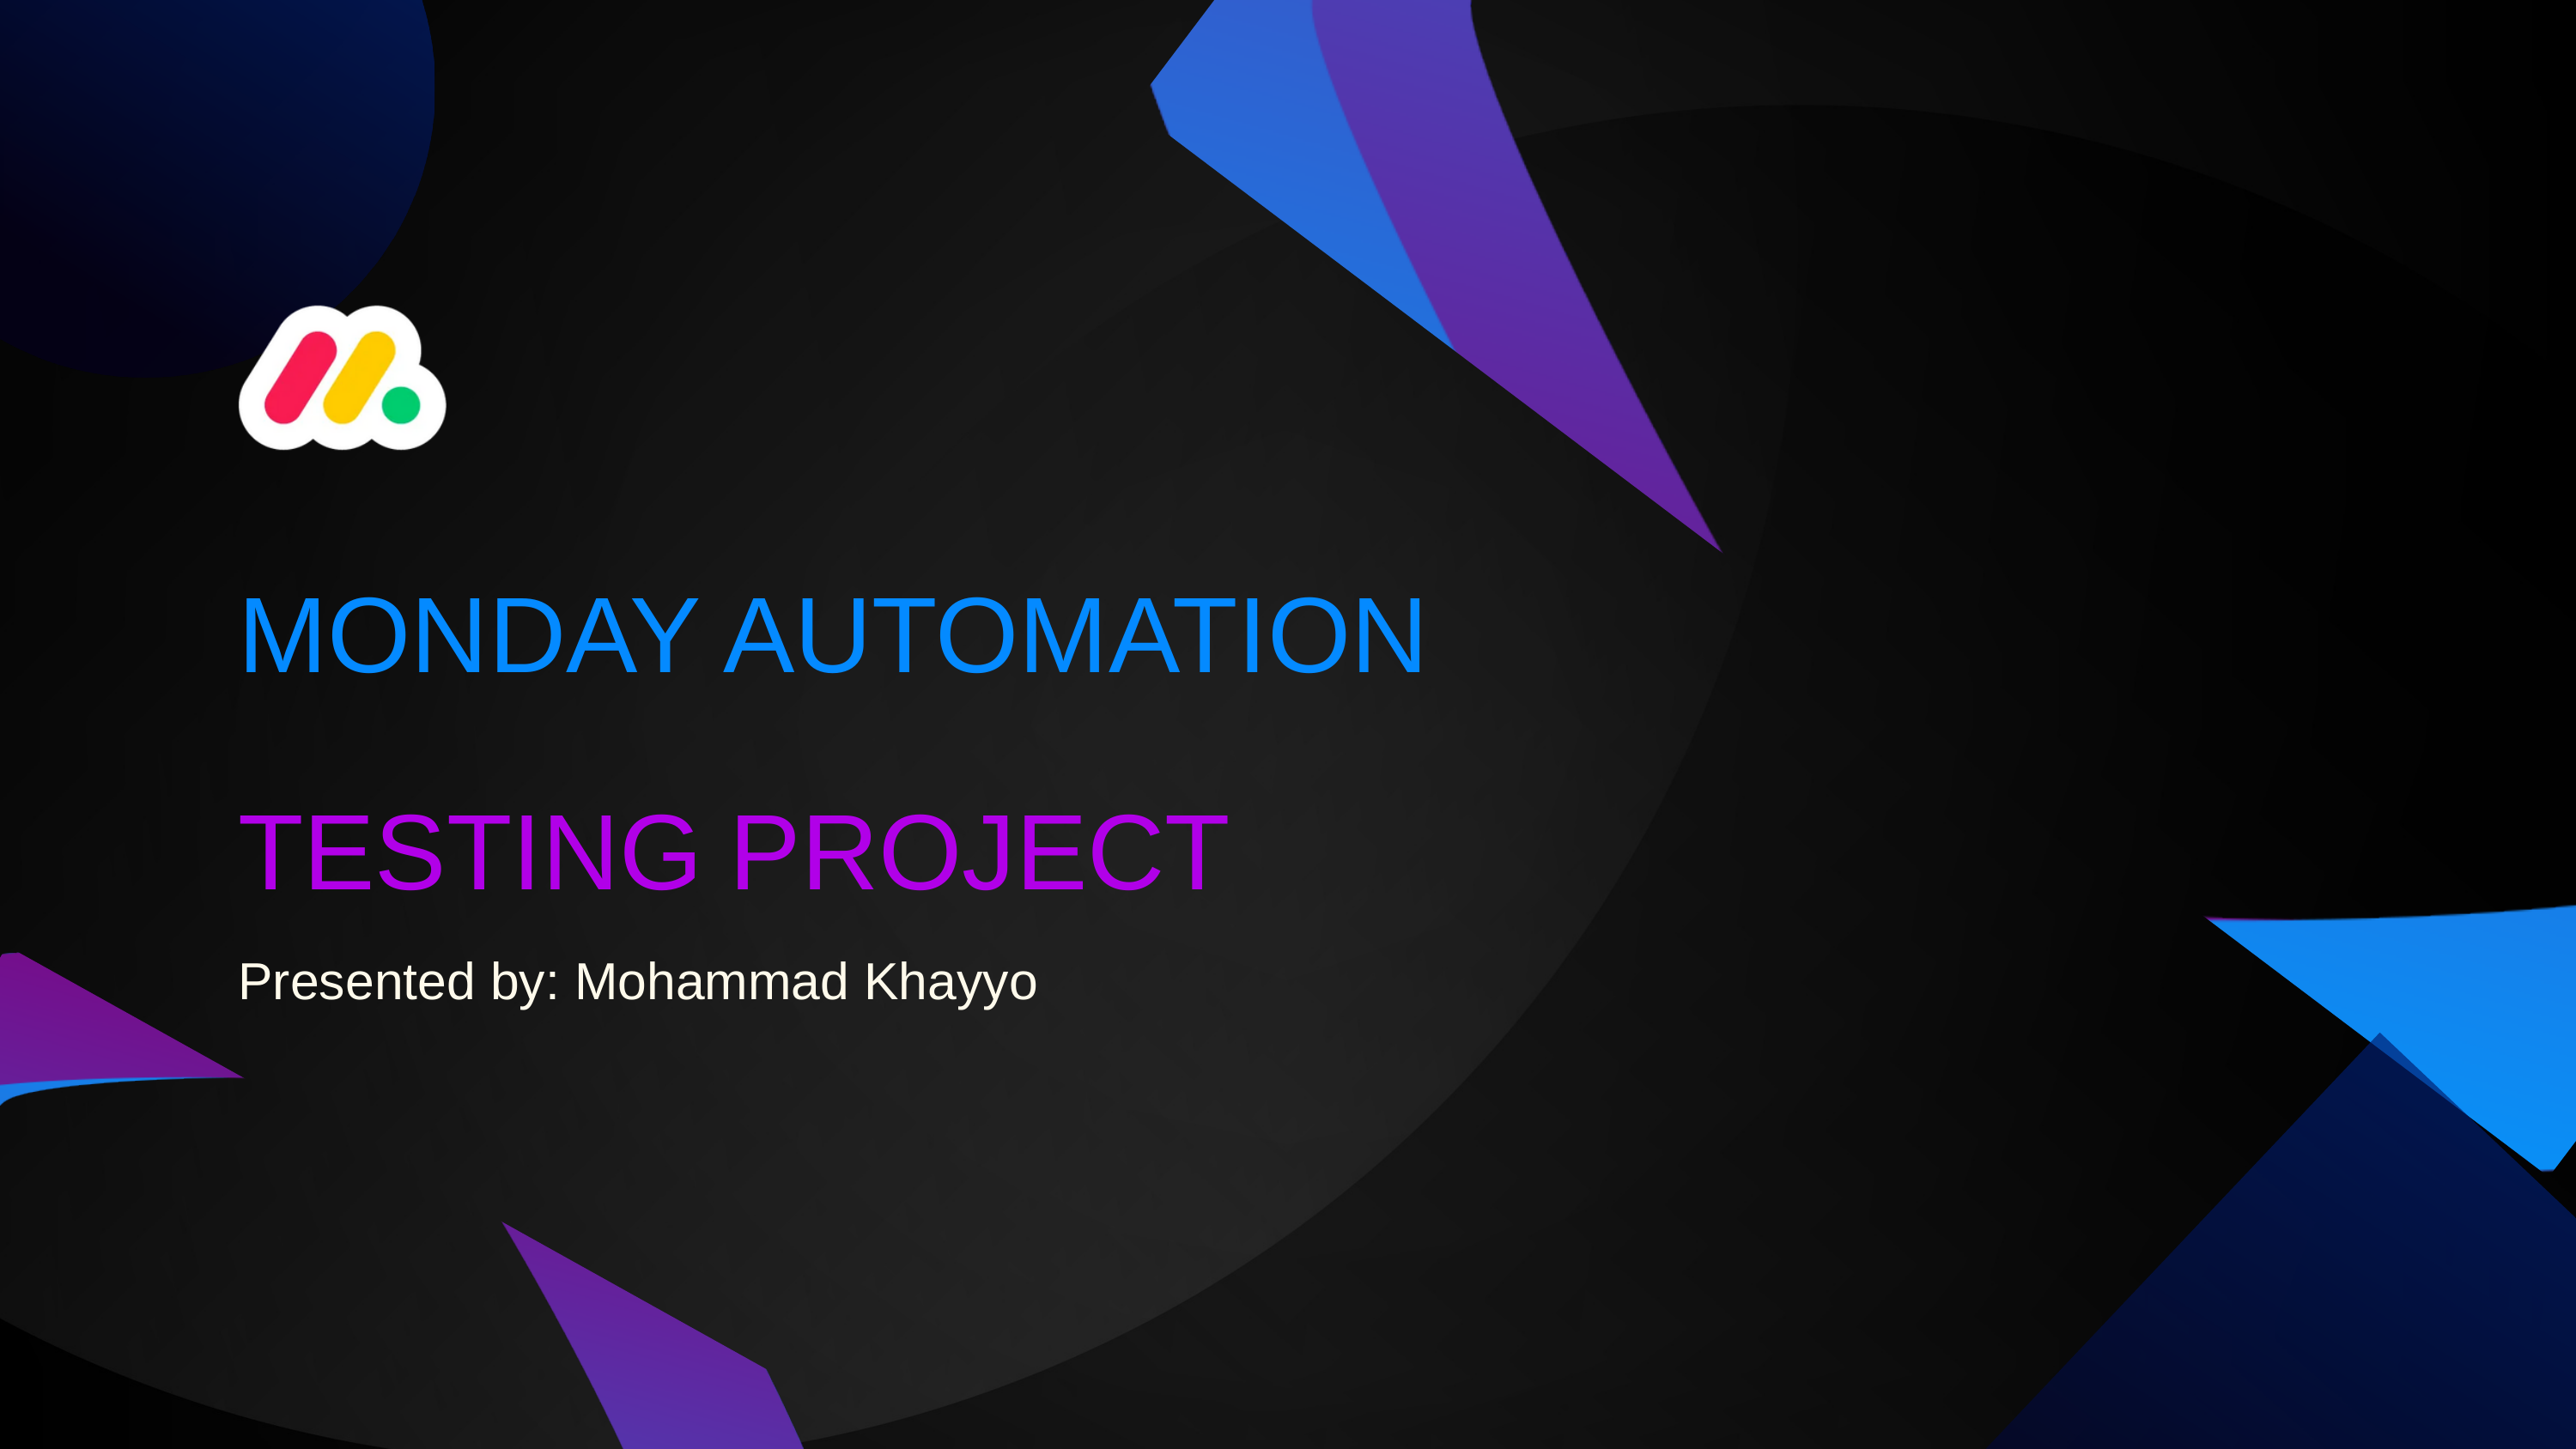

MONDAY AUTOMATION
TESTING PROJECT
Presented by: Mohammad Khayyo